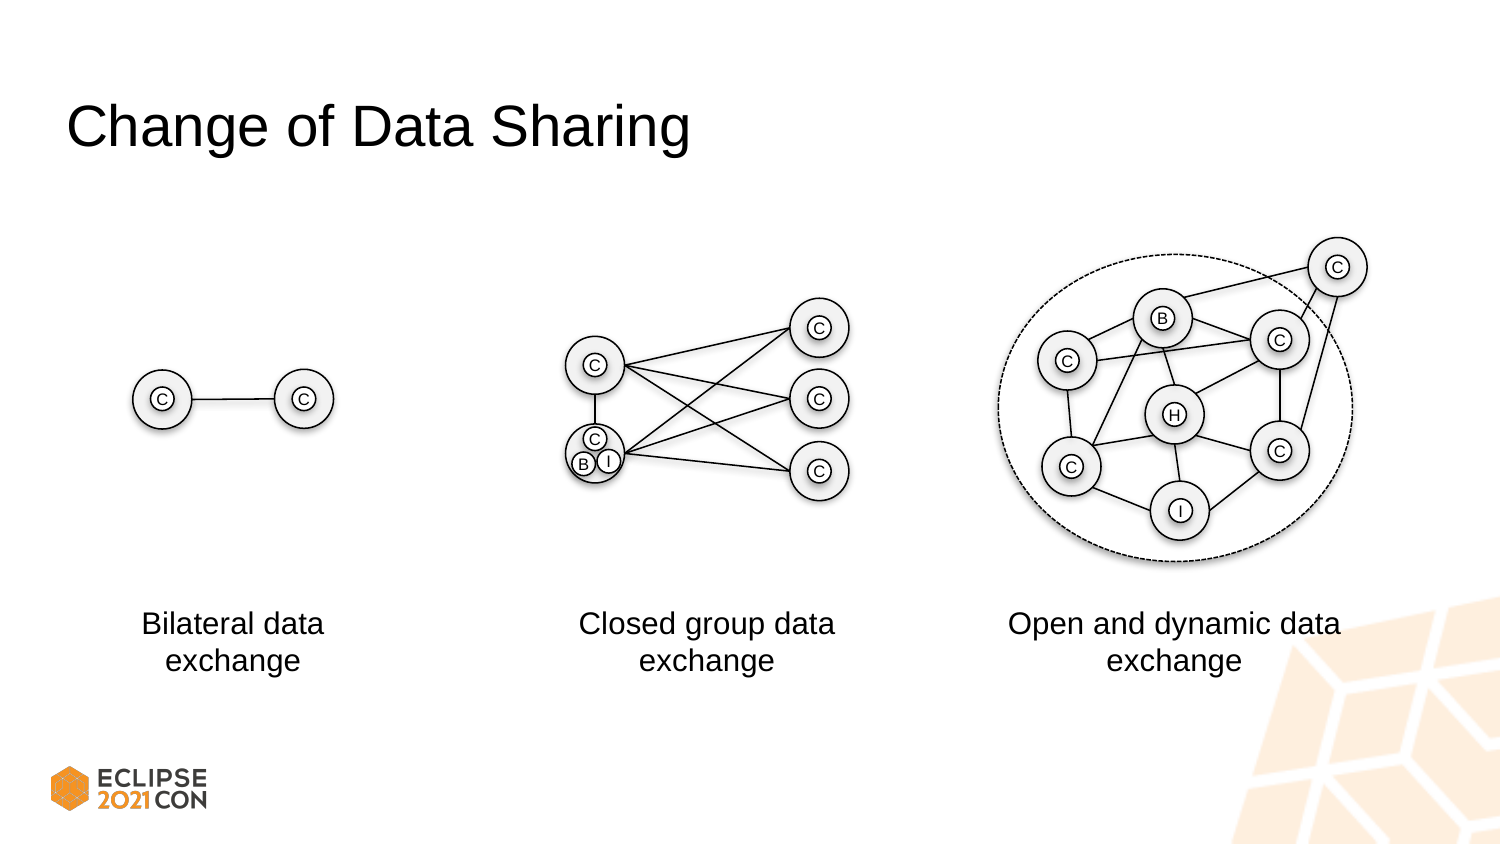

# Change of Data Sharing

C

B

C

C

H

C
C

I

C

C

C

C

I
B
C

C
C
Bilateral data exchange
Closed group data exchange
Open and dynamic data exchange